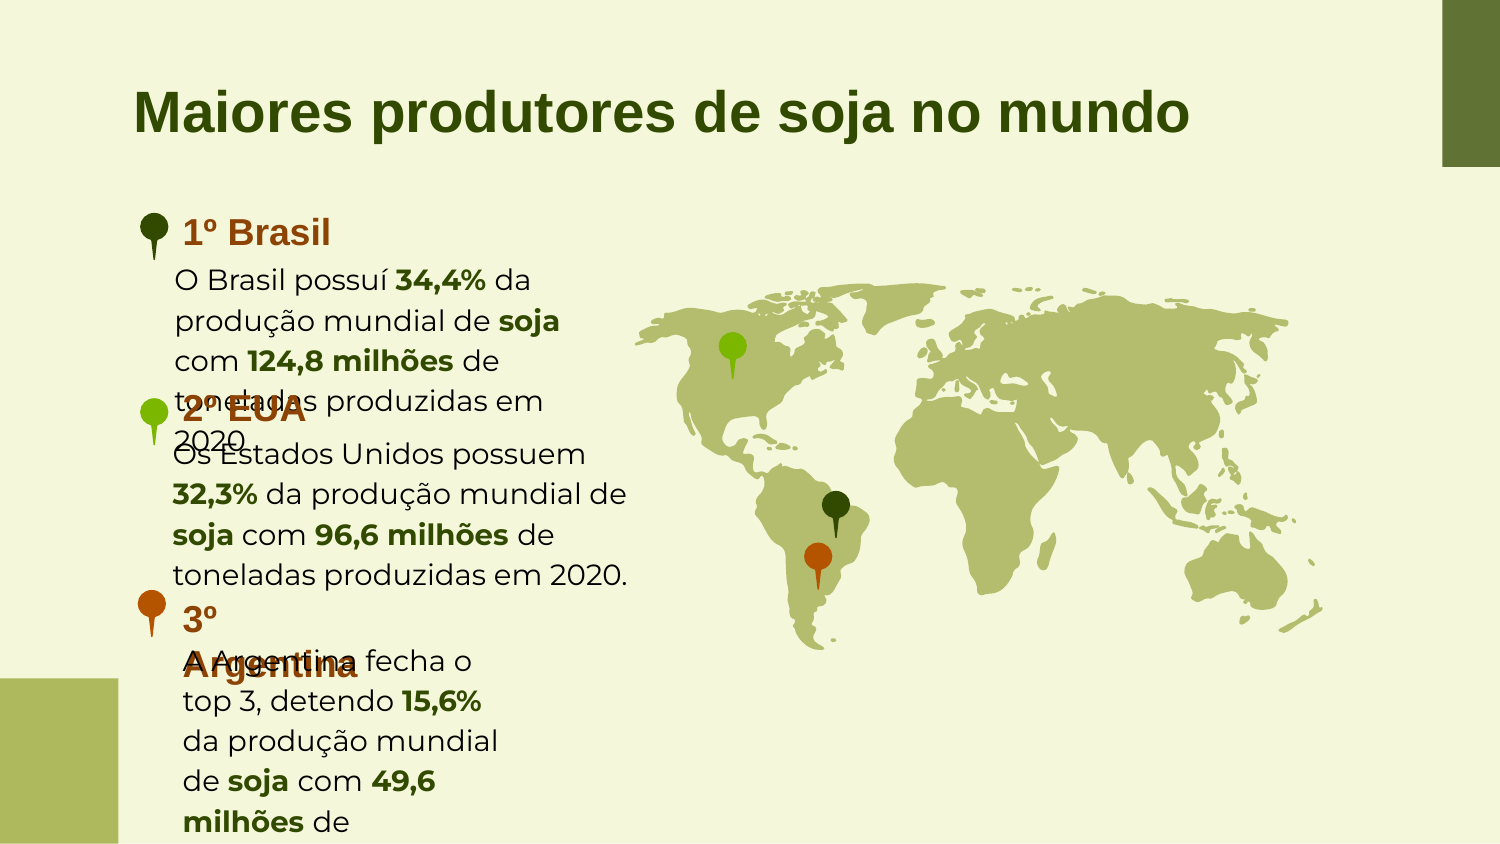

# Maiores produtores de soja no mundo
1º Brasil

O Brasil possuí 34,4% da produção mundial de soja com 124,8 milhões de toneladas produzidas em 2020

2º EUA

Os Estados Unidos possuem 32,3% da produção mundial de soja com 96,6 milhões de toneladas produzidas em 2020.

3º Argentina

A Argentina fecha o top 3, detendo 15,6% da produção mundial de soja com 49,6 milhões de toneladas.